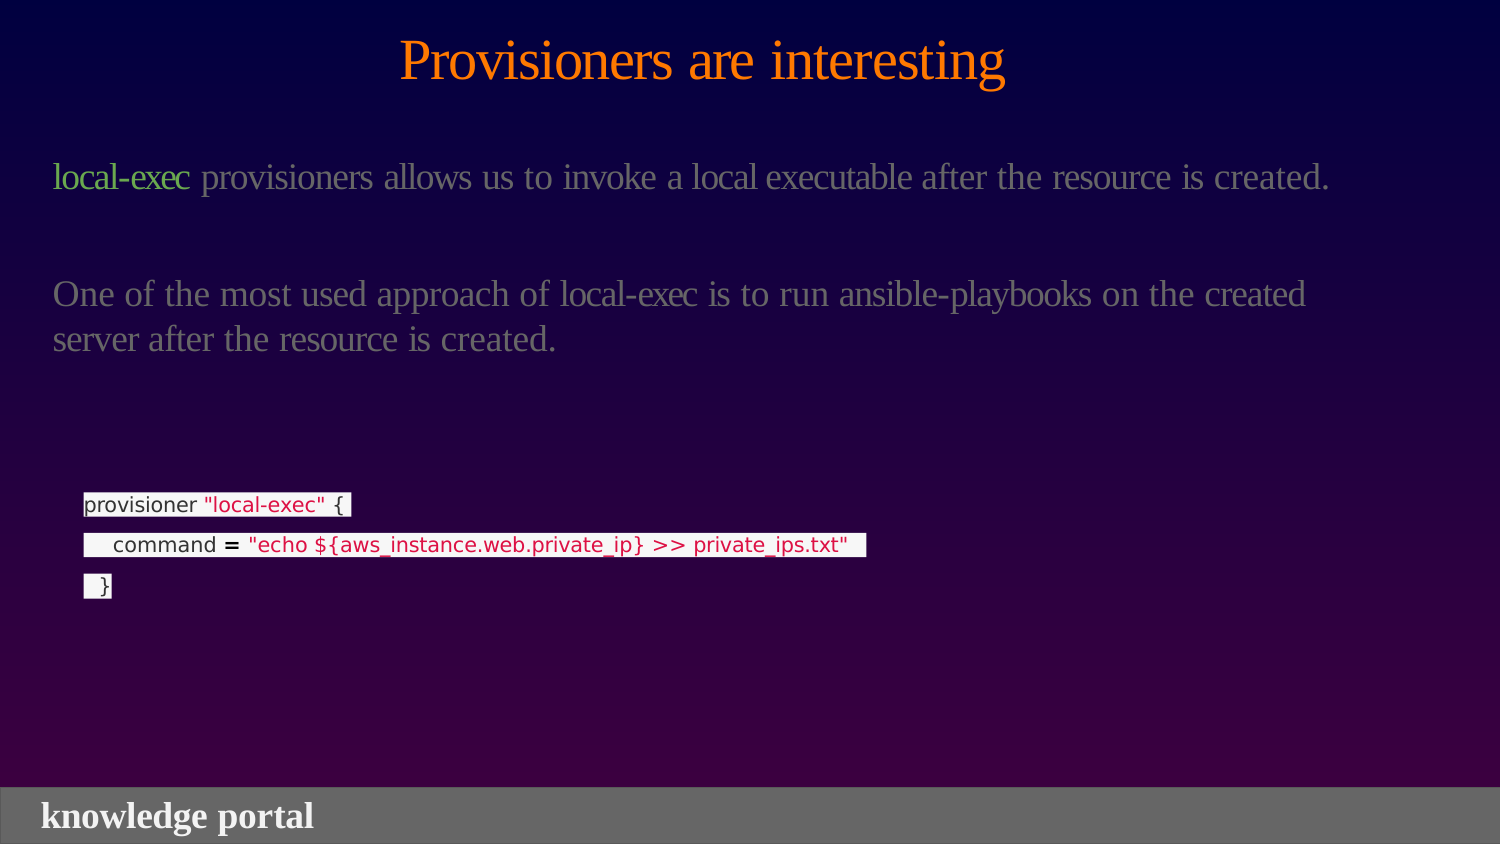

# Provisioners are interesting
local-exec provisioners allows us to invoke a local executable after the resource is created.

One of the most used approach of local-exec is to run ansible-playbooks on the created server after the resource is created.
provisioner "local-exec" {
command = "echo ${aws_instance.web.private_ip} >> private_ips.txt"
}

knowledge portal